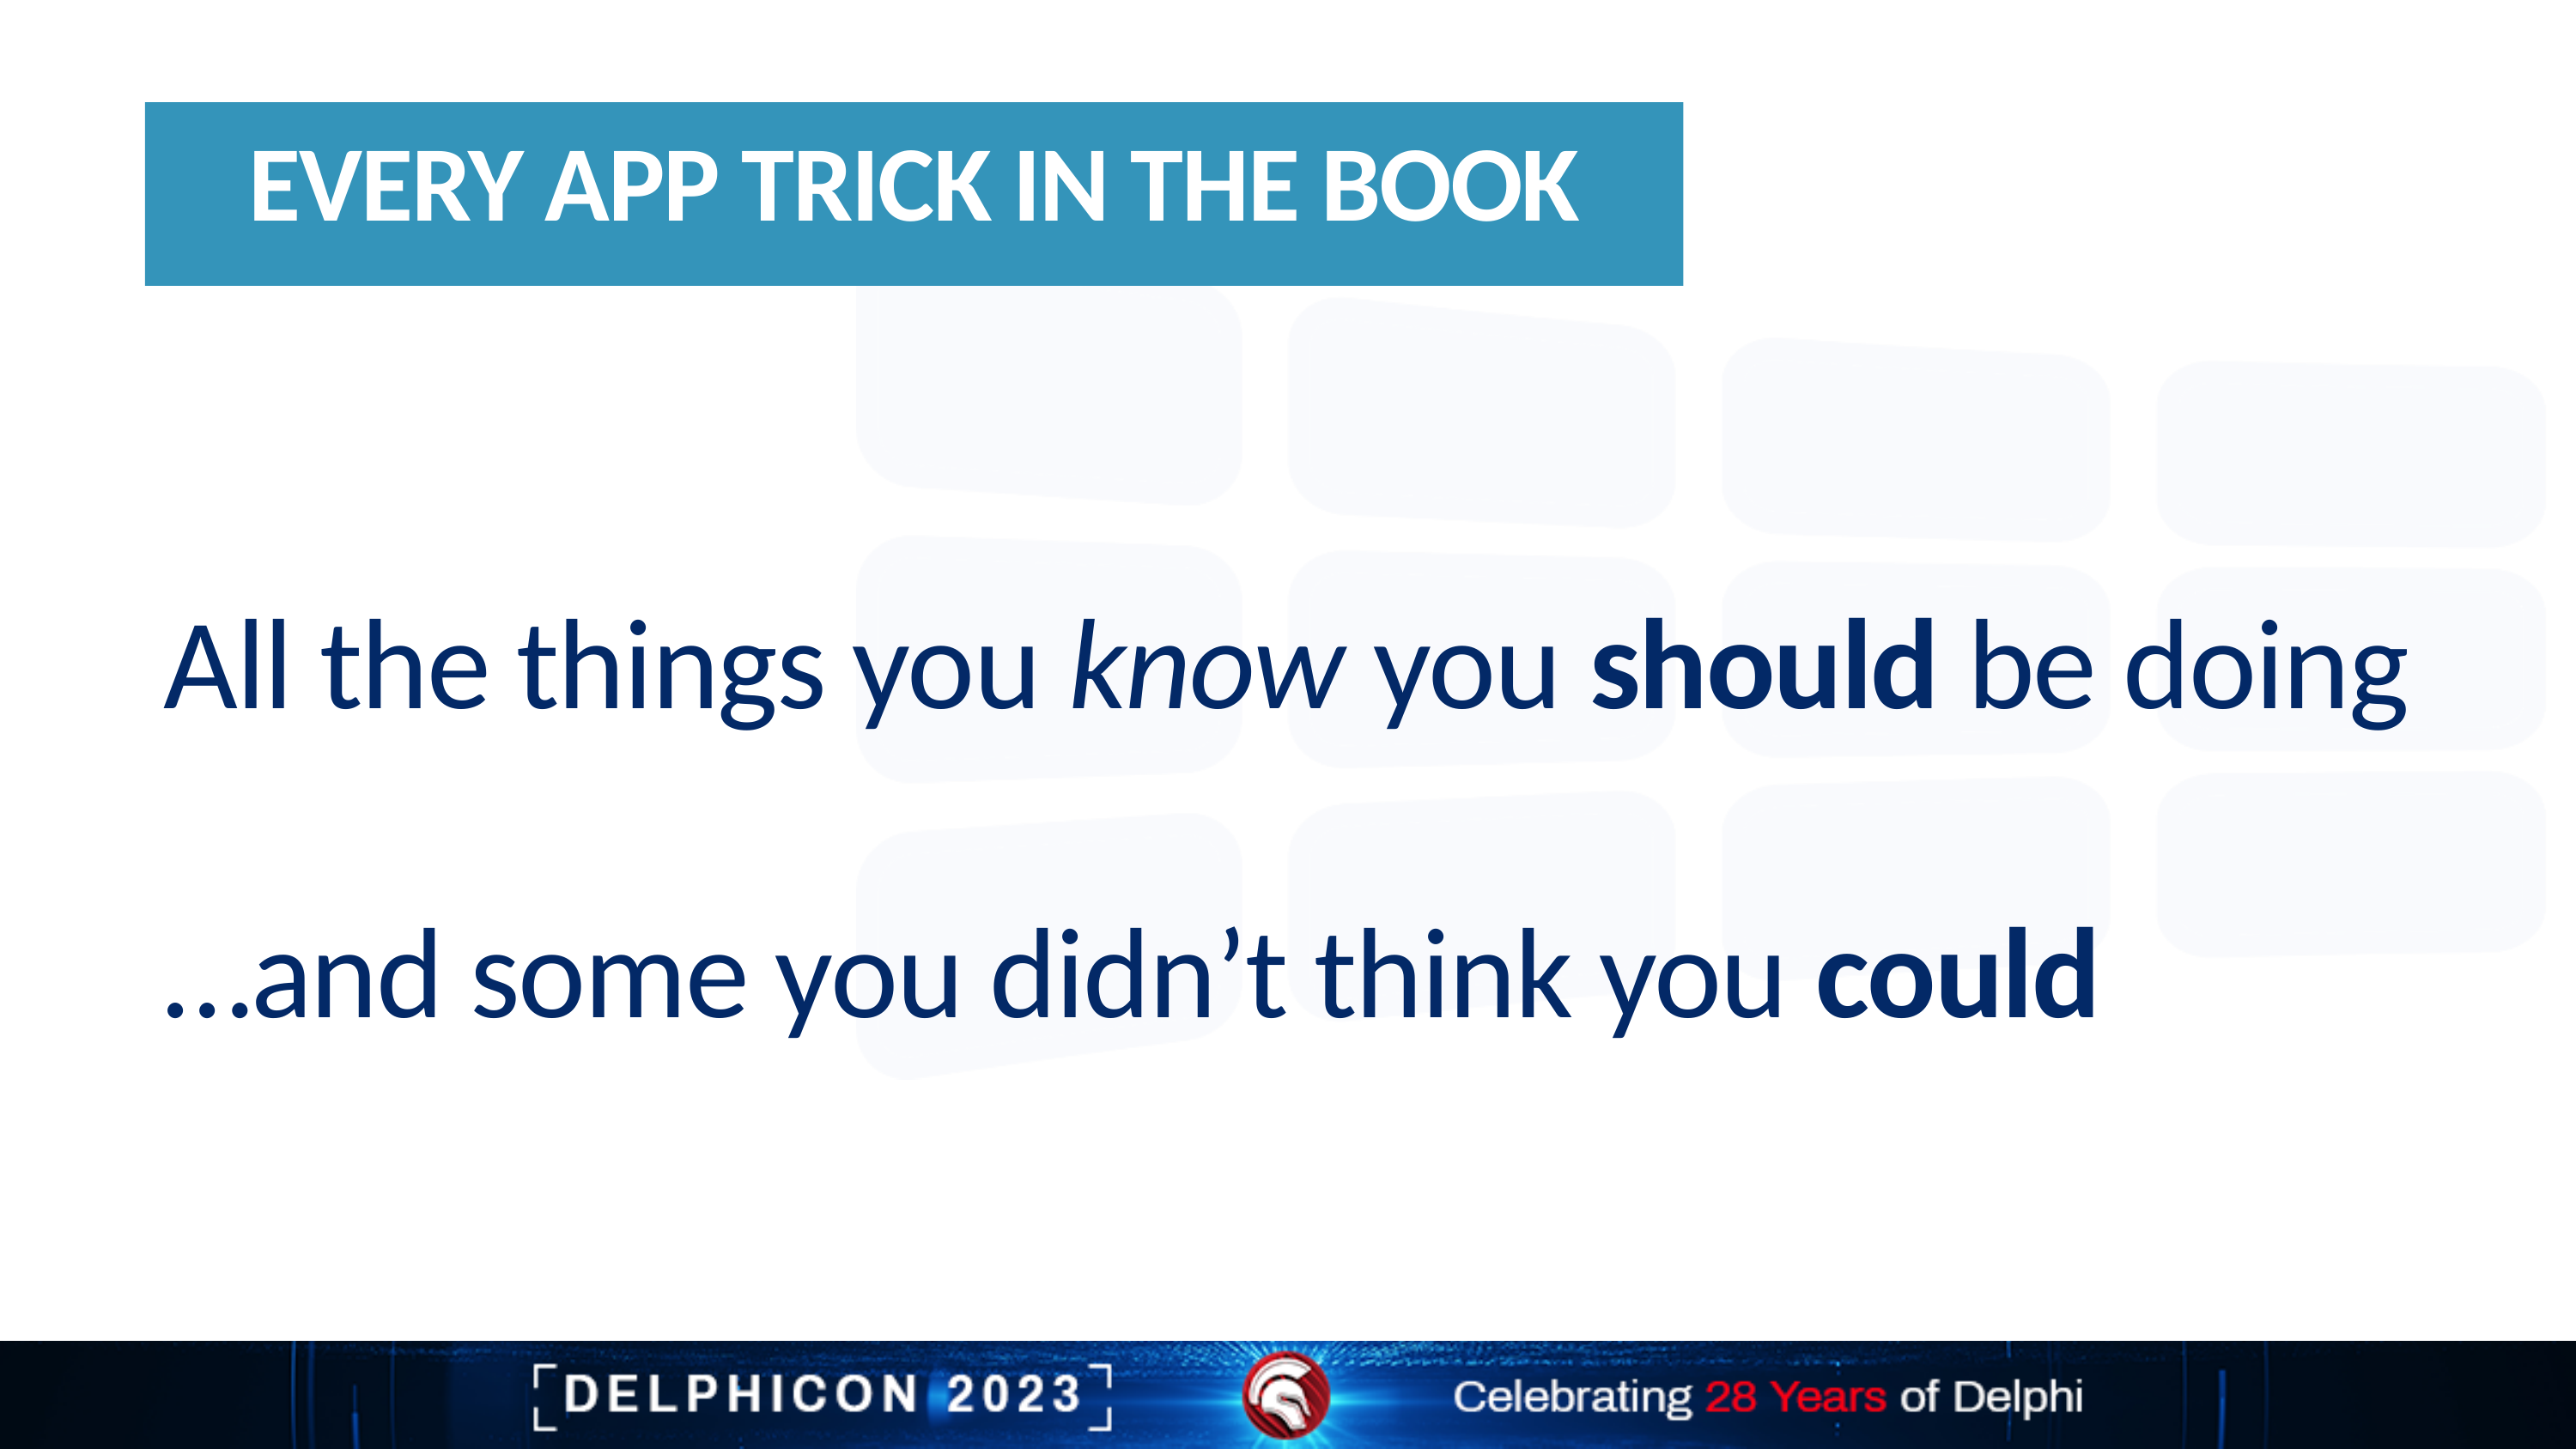

Every app trick in the book
# All the things you know you should be doing …and some you didn’t think you could